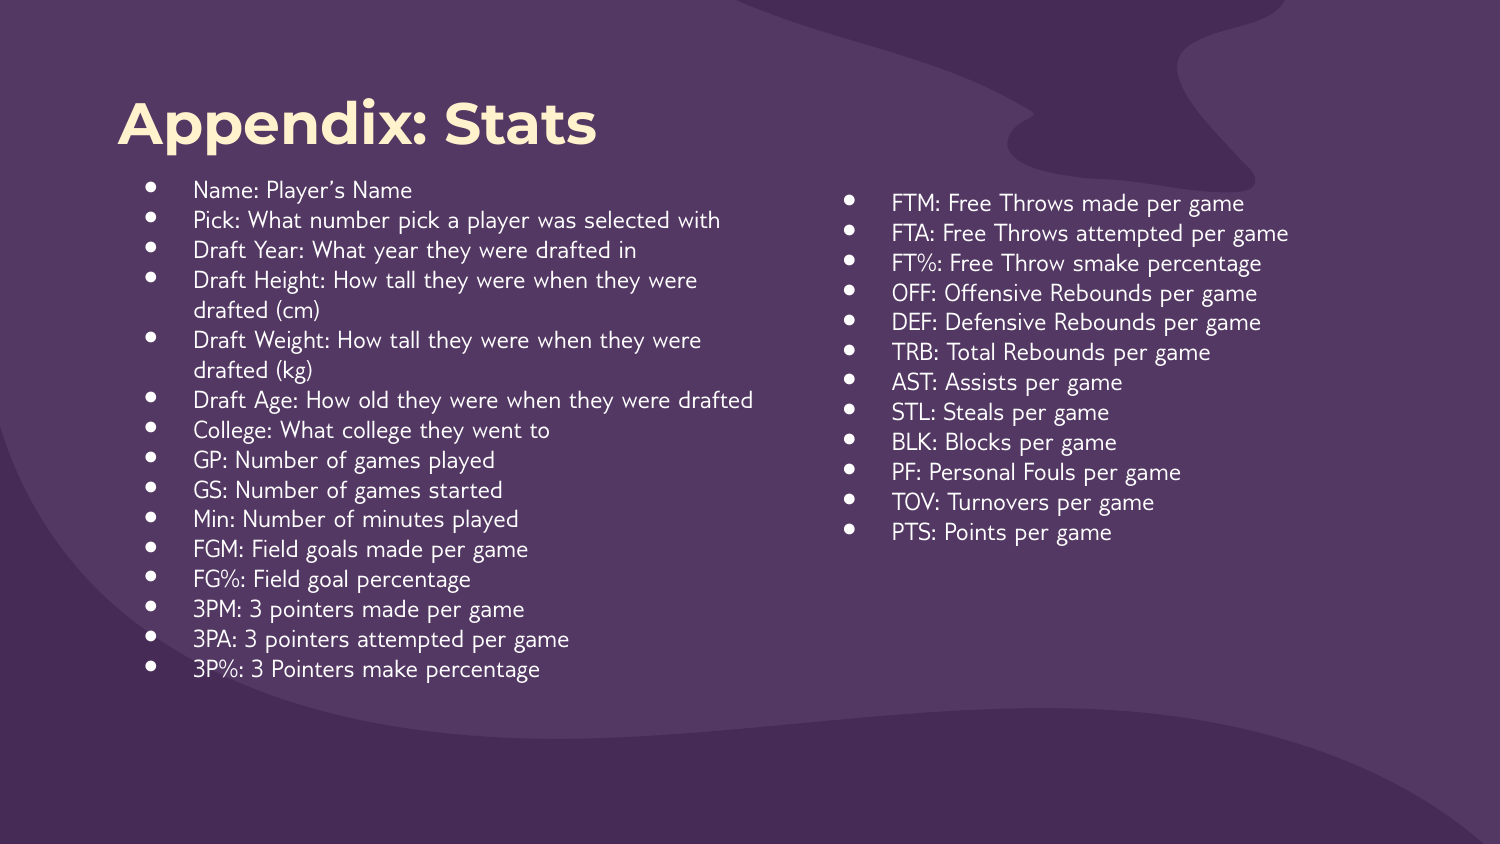

# Appendix: Stats
Name: Player’s Name
Pick: What number pick a player was selected with
Draft Year: What year they were drafted in
Draft Height: How tall they were when they were drafted (cm)
Draft Weight: How tall they were when they were drafted (kg)
Draft Age: How old they were when they were drafted
College: What college they went to
GP: Number of games played
GS: Number of games started
Min: Number of minutes played
FGM: Field goals made per game
FG%: Field goal percentage
3PM: 3 pointers made per game
3PA: 3 pointers attempted per game
3P%: 3 Pointers make percentage

FTM: Free Throws made per game
FTA: Free Throws attempted per game
FT%: Free Throw smake percentage
OFF: Offensive Rebounds per game
DEF: Defensive Rebounds per game
TRB: Total Rebounds per game
AST: Assists per game
STL: Steals per game
BLK: Blocks per game
PF: Personal Fouls per game
TOV: Turnovers per game
PTS: Points per game